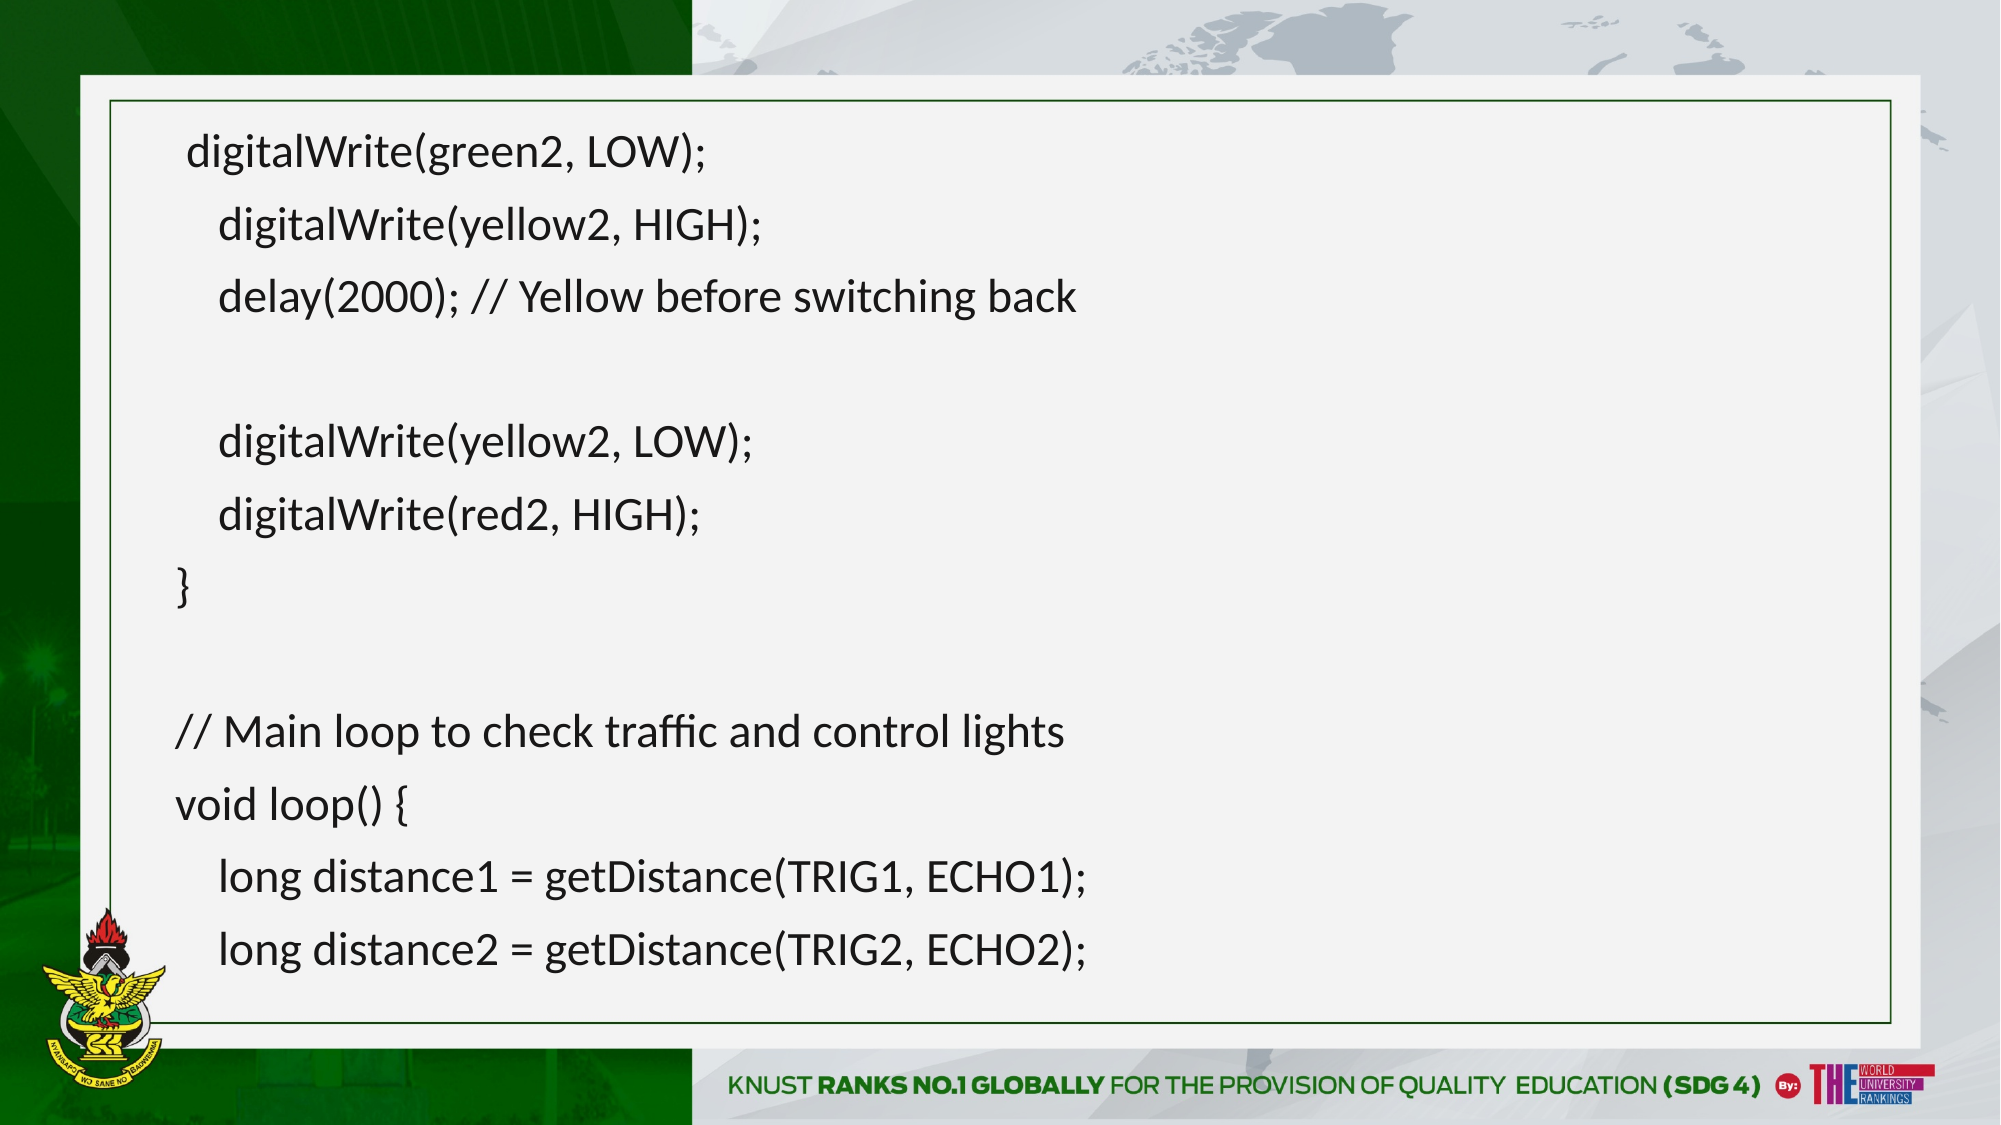

digitalWrite(green2, LOW);
    digitalWrite(yellow2, HIGH);
    delay(2000); // Yellow before switching back

    digitalWrite(yellow2, LOW);
    digitalWrite(red2, HIGH);
}

// Main loop to check traffic and control lights
void loop() {
    long distance1 = getDistance(TRIG1, ECHO1);
    long distance2 = getDistance(TRIG2, ECHO2);